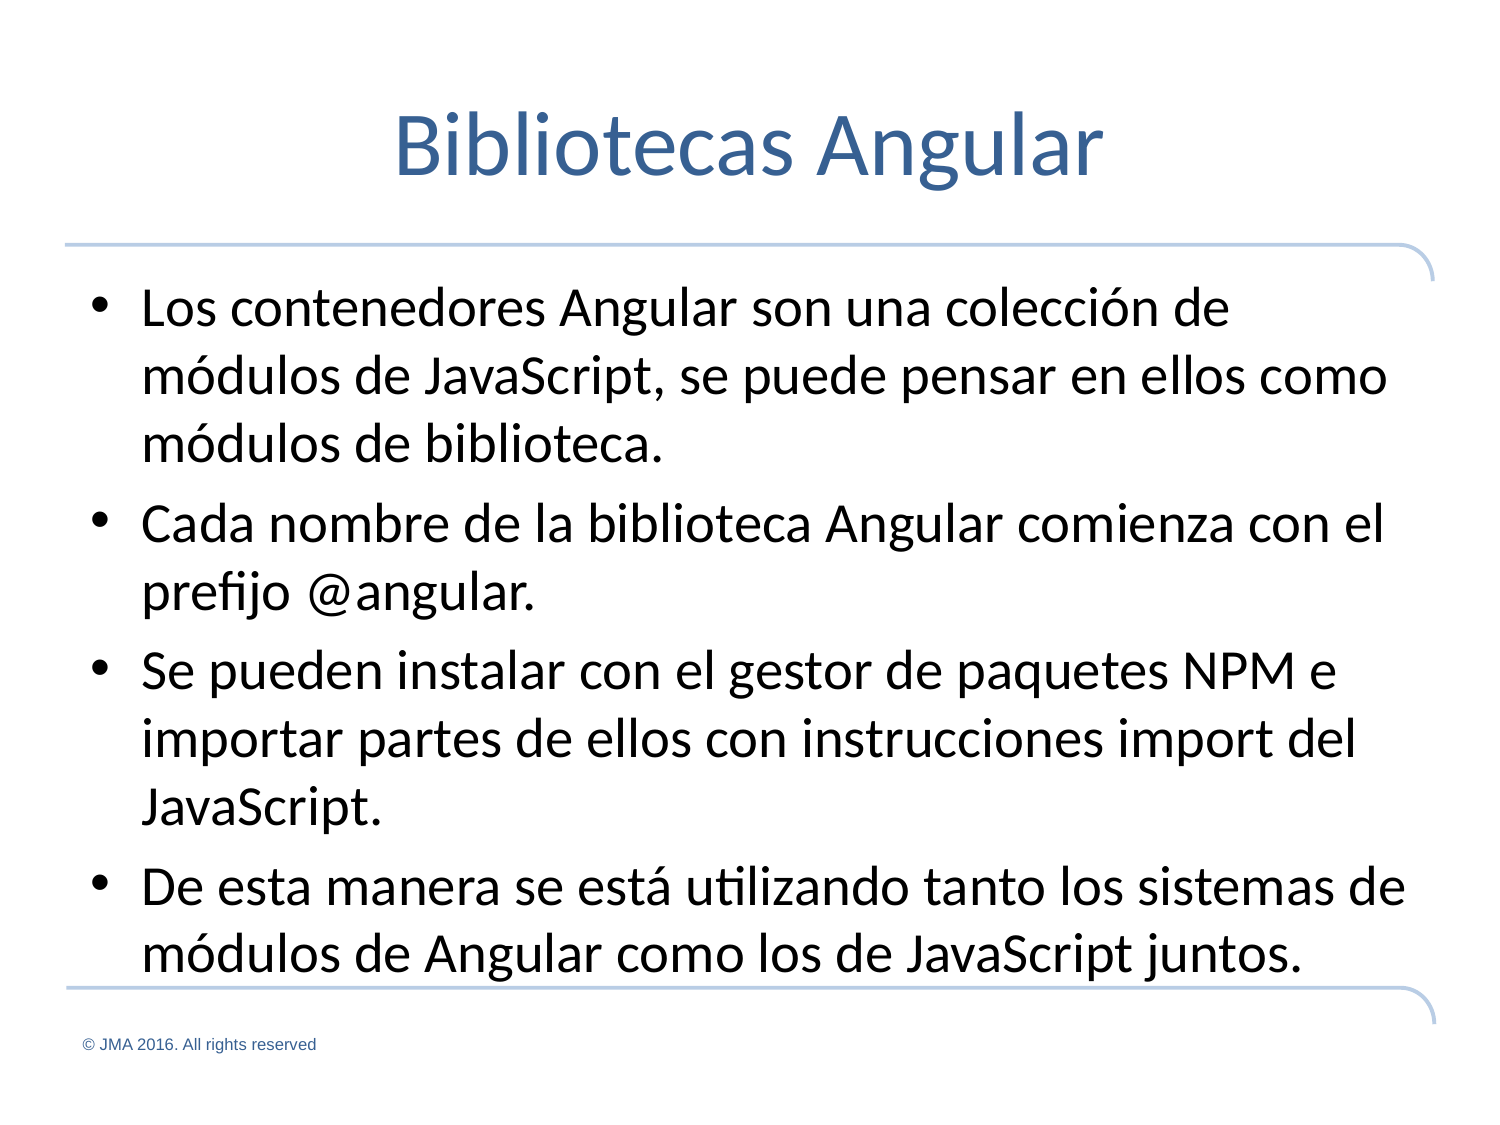

# Bibliotecas Angular
Los contenedores Angular son una colección de módulos de JavaScript, se puede pensar en ellos como módulos de biblioteca.
Cada nombre de la biblioteca Angular comienza con el prefijo @angular.
Se pueden instalar con el gestor de paquetes NPM e importar partes de ellos con instrucciones import del JavaScript.
De esta manera se está utilizando tanto los sistemas de módulos de Angular como los de JavaScript juntos.